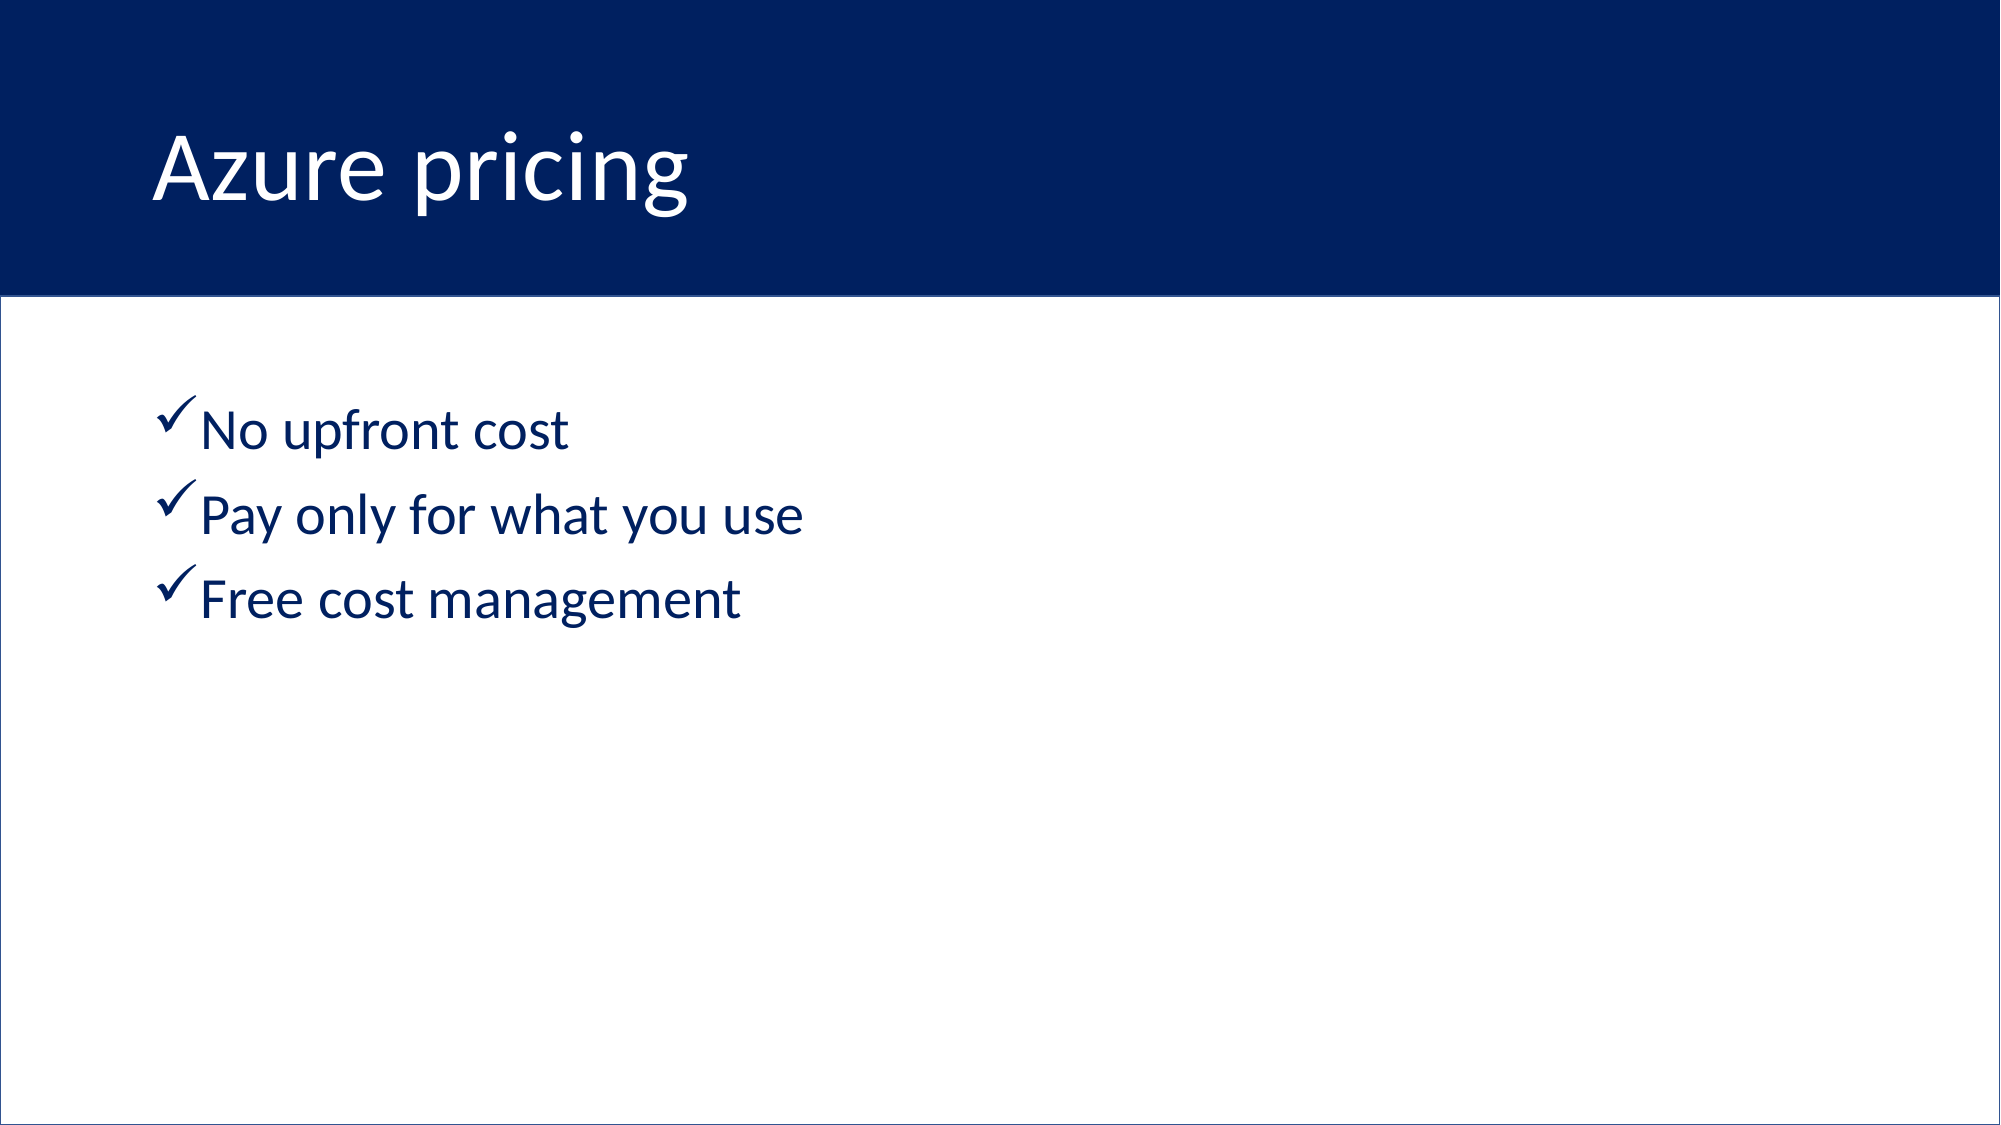

# Azure pricing

No upfront cost
Pay only for what you use
Free cost management